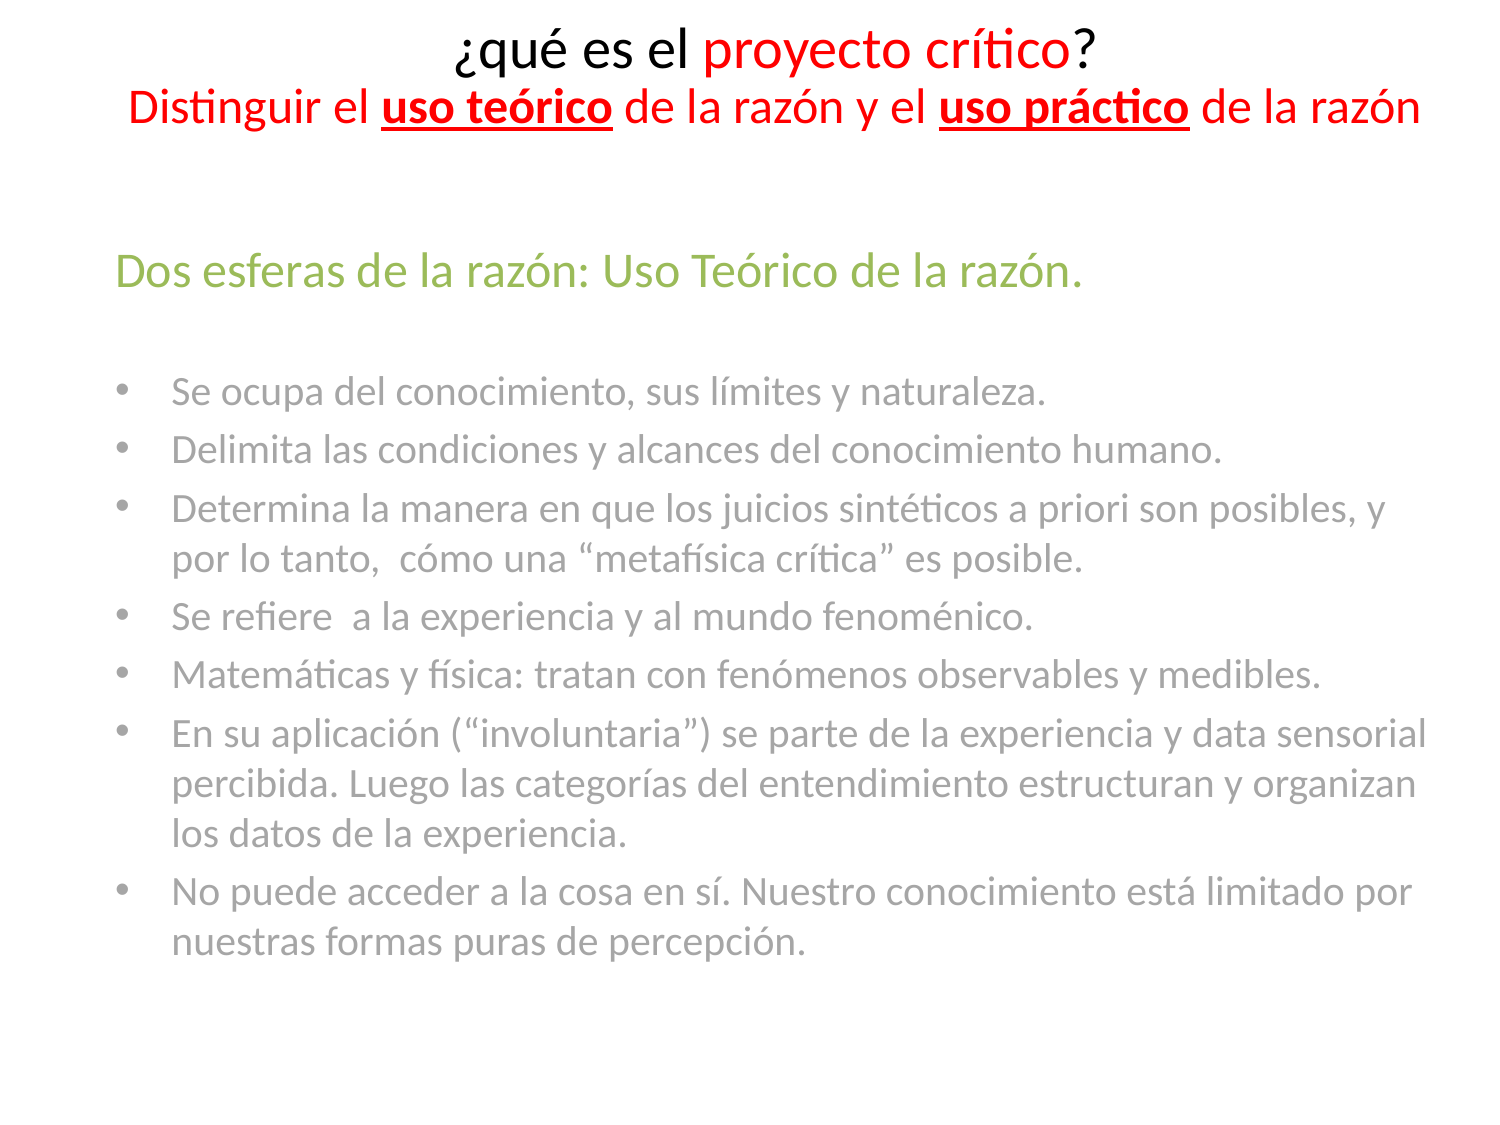

¿qué es el proyecto crítico?

Distinguir el uso teórico de la razón y el uso práctico de la razón

Dos esferas de la razón: Uso Teórico de la razón.

Se ocupa del conocimiento, sus límites y naturaleza.
Delimita las condiciones y alcances del conocimiento humano.
Determina la manera en que los juicios sintéticos a priori son posibles, y por lo tanto,  cómo una “metafísica crítica” es posible.
Se refiere  a la experiencia y al mundo fenoménico.
Matemáticas y física: tratan con fenómenos observables y medibles.
En su aplicación (“involuntaria”) se parte de la experiencia y data sensorial percibida. Luego las categorías del entendimiento estructuran y organizan los datos de la experiencia.
No puede acceder a la cosa en sí. Nuestro conocimiento está limitado por nuestras formas puras de percepción.